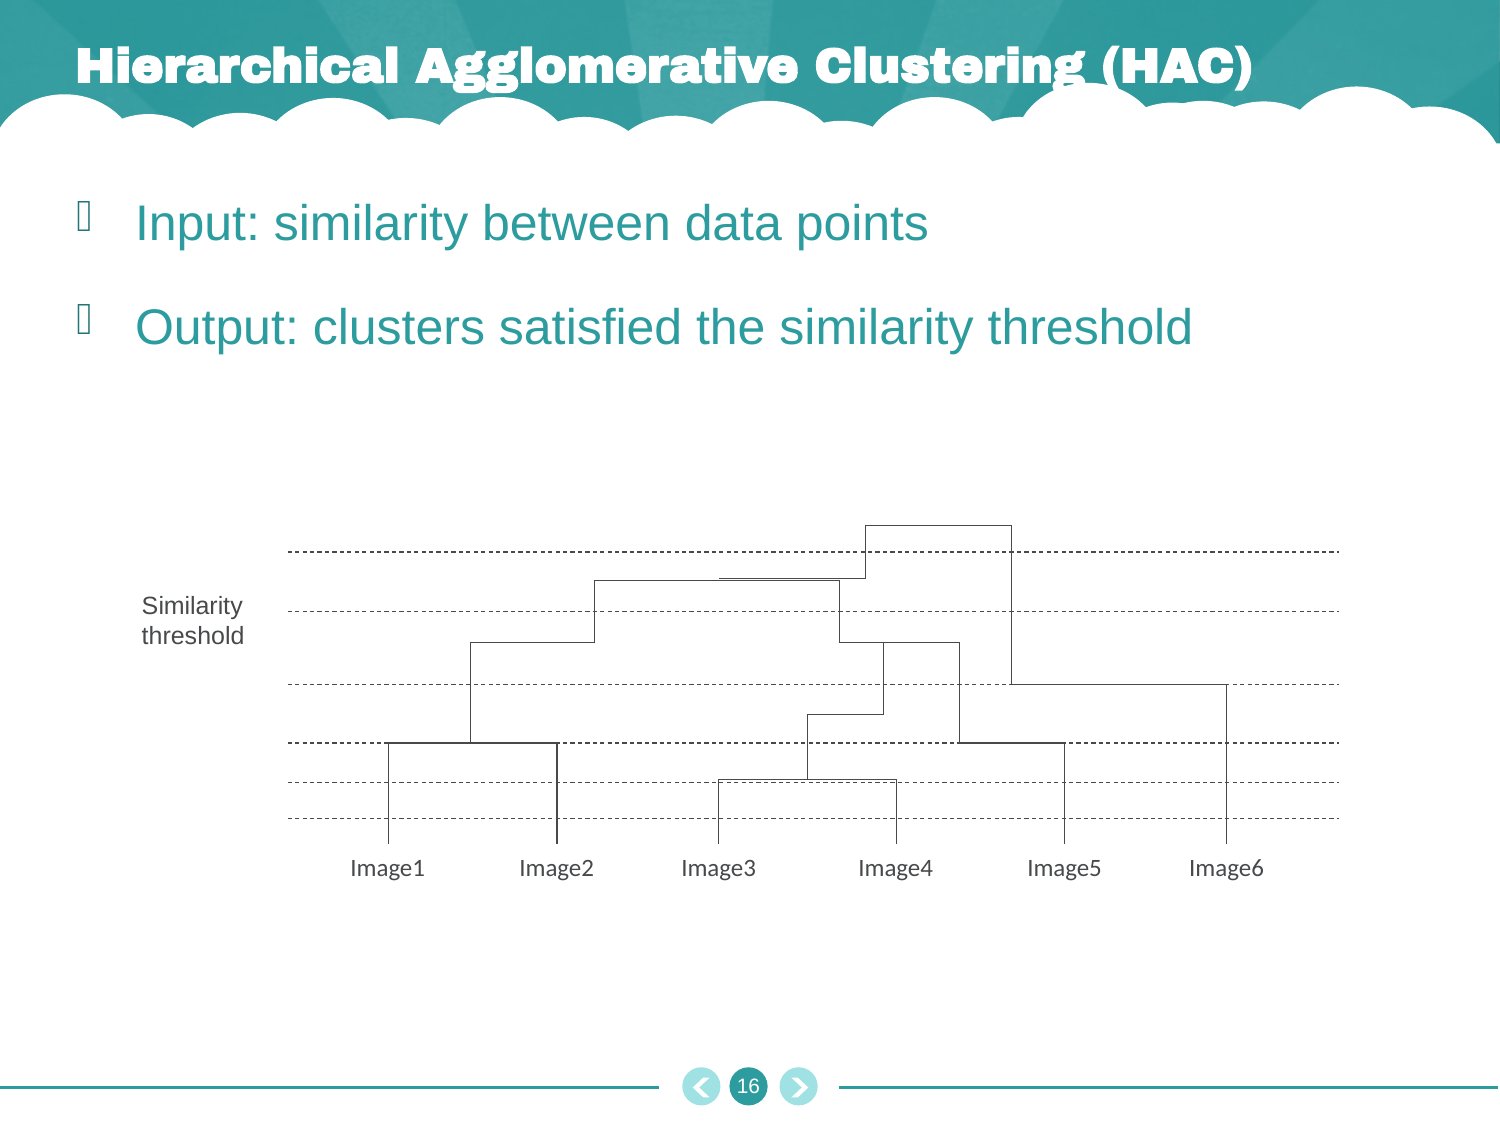

# Hierarchical Agglomerative Clustering (HAC)
Input: similarity between data points
Output: clusters satisfied the similarity threshold

Image1
Image2
Image3
Image4
Image5
Image6
Similarity
threshold
16